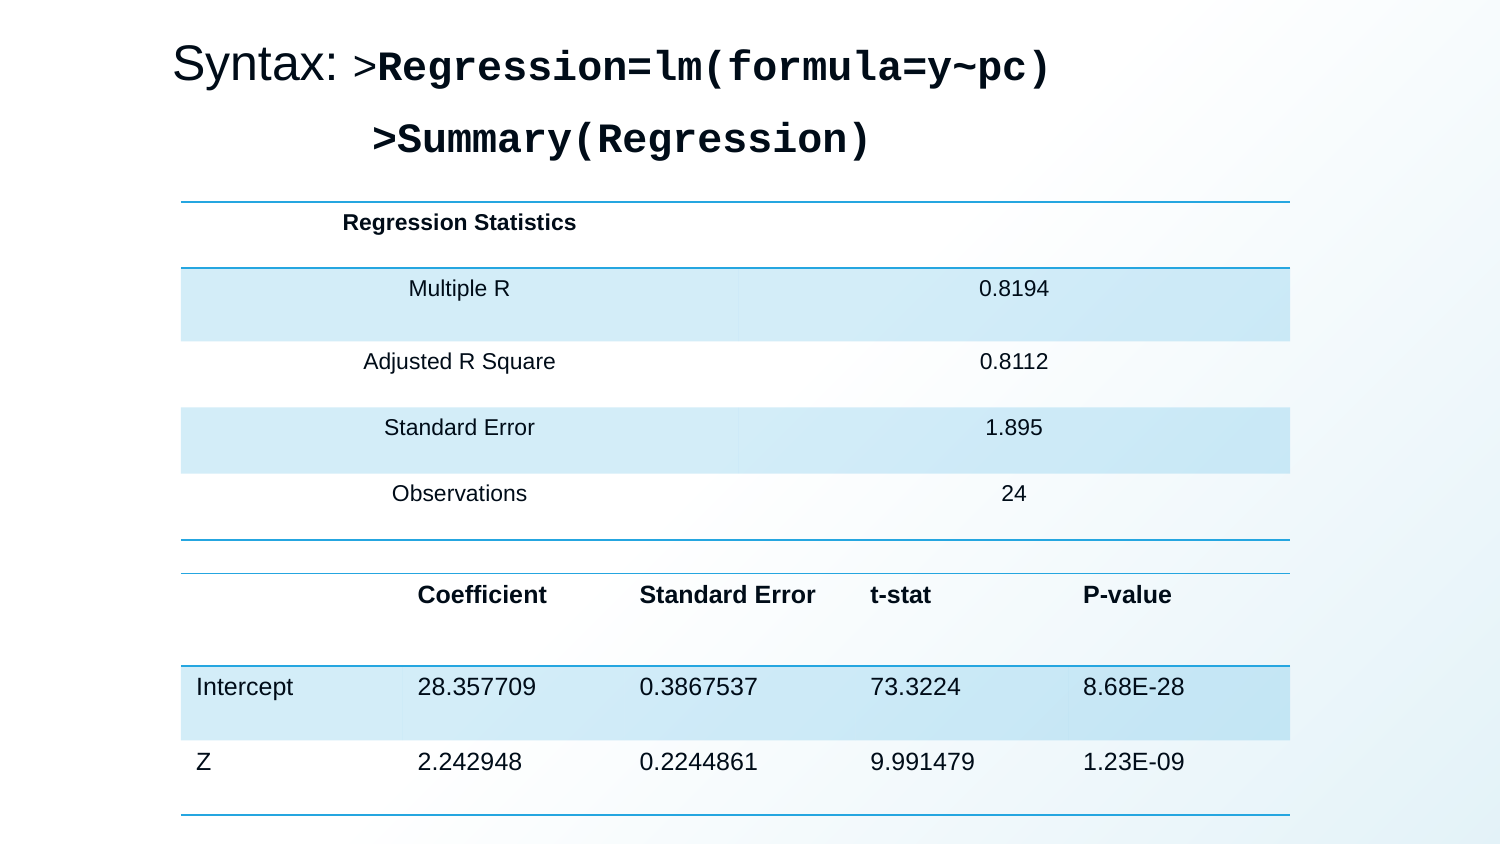

Syntax: >Regression=lm(formula=y~pc)
        >Summary(Regression)
| Regression Statistics |  |
| --- | --- |
| Multiple R | 0.8194 |
| Adjusted R Square | 0.8112 |
| Standard Error | 1.895 |
| Observations | 24 |
|  | Coefficient | Standard Error | t-stat | P-value |
| --- | --- | --- | --- | --- |
| Intercept | 28.357709 | 0.3867537 | 73.3224 | 8.68E-28 |
| Z | 2.242948 | 0.2244861 | 9.991479 | 1.23E-09 |